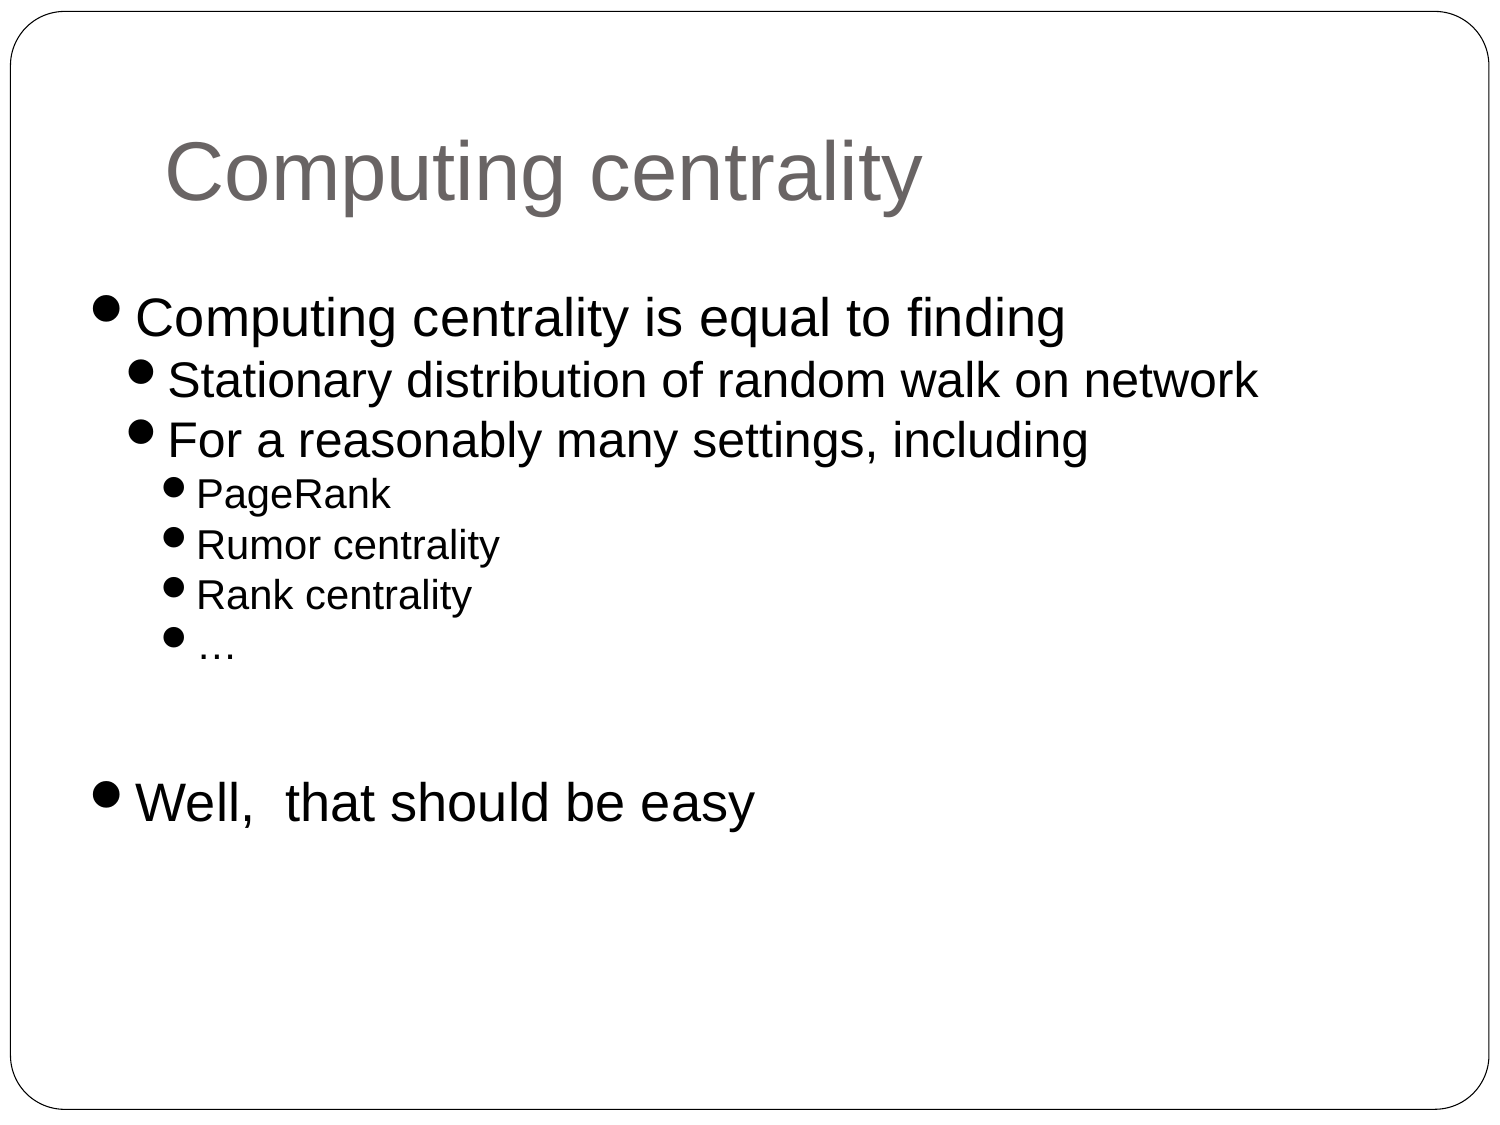

Computing centrality
Computing centrality is equal to finding
Stationary distribution of random walk on network
For a reasonably many settings, including
PageRank
Rumor centrality
Rank centrality
…

Well,  that should be easy